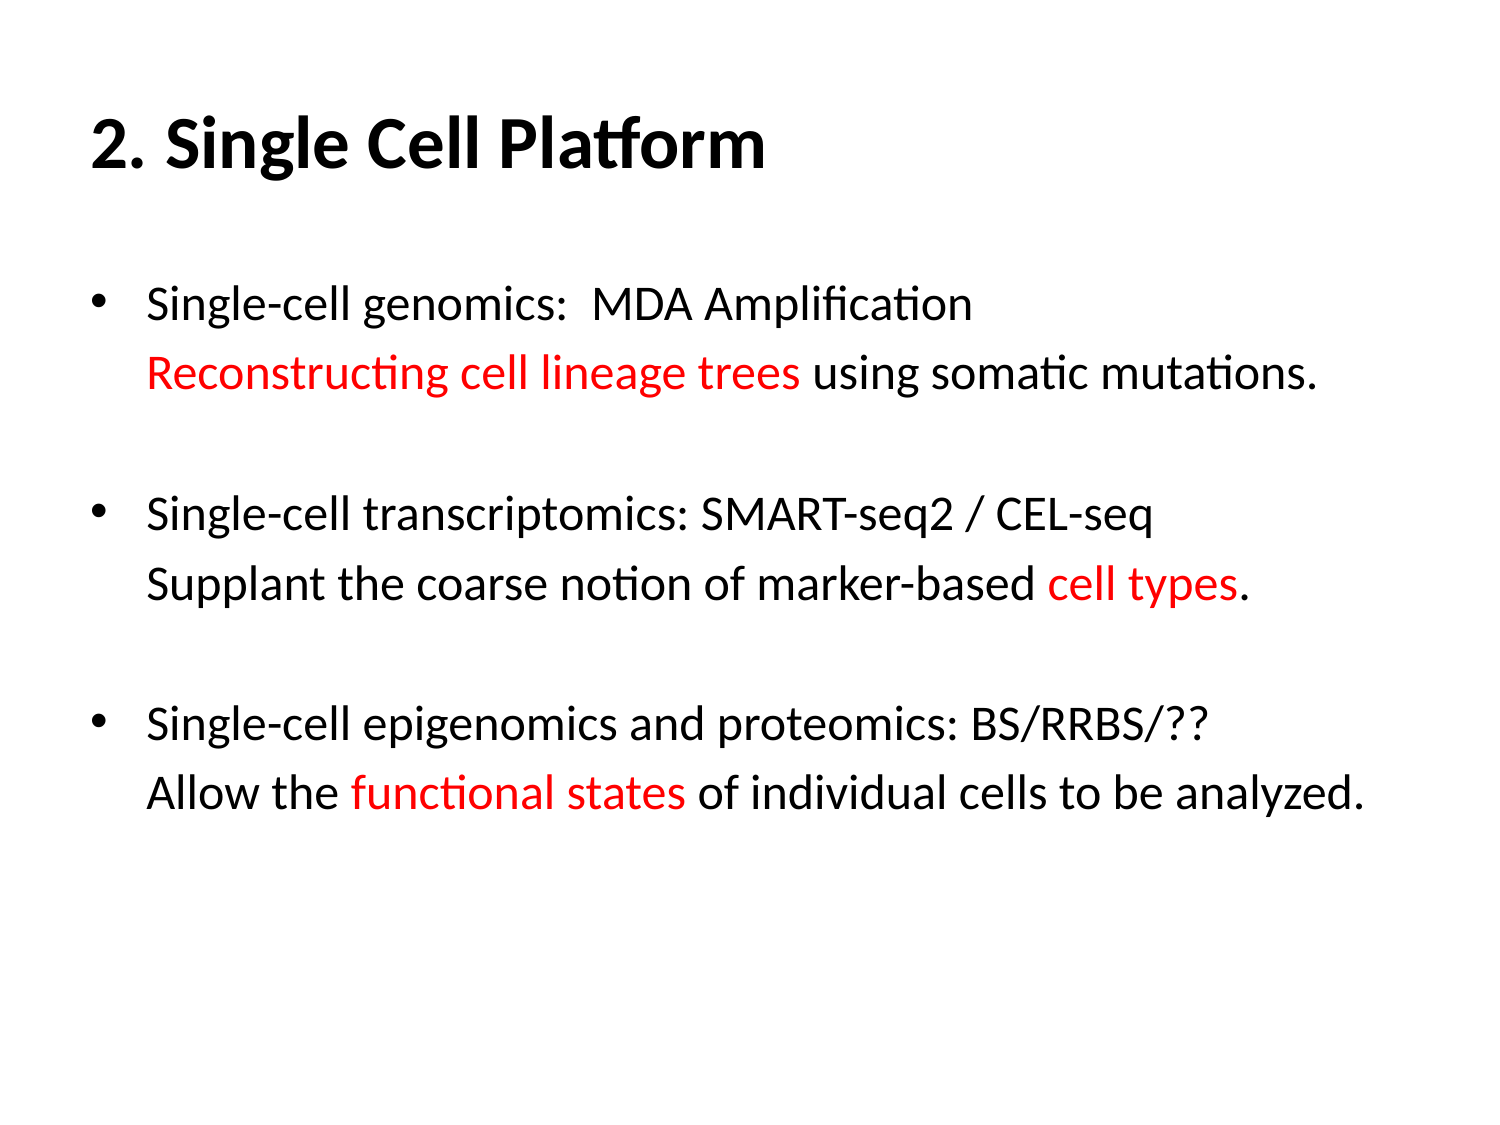

# 2. Single Cell Platform
Single-cell genomics:  MDA Amplification
     Reconstructing cell lineage trees using somatic mutations.

Single-cell transcriptomics: SMART-seq2 / CEL-seq
     Supplant the coarse notion of marker-based cell types.

Single-cell epigenomics and proteomics: BS/RRBS/??
     Allow the functional states of individual cells to be analyzed.